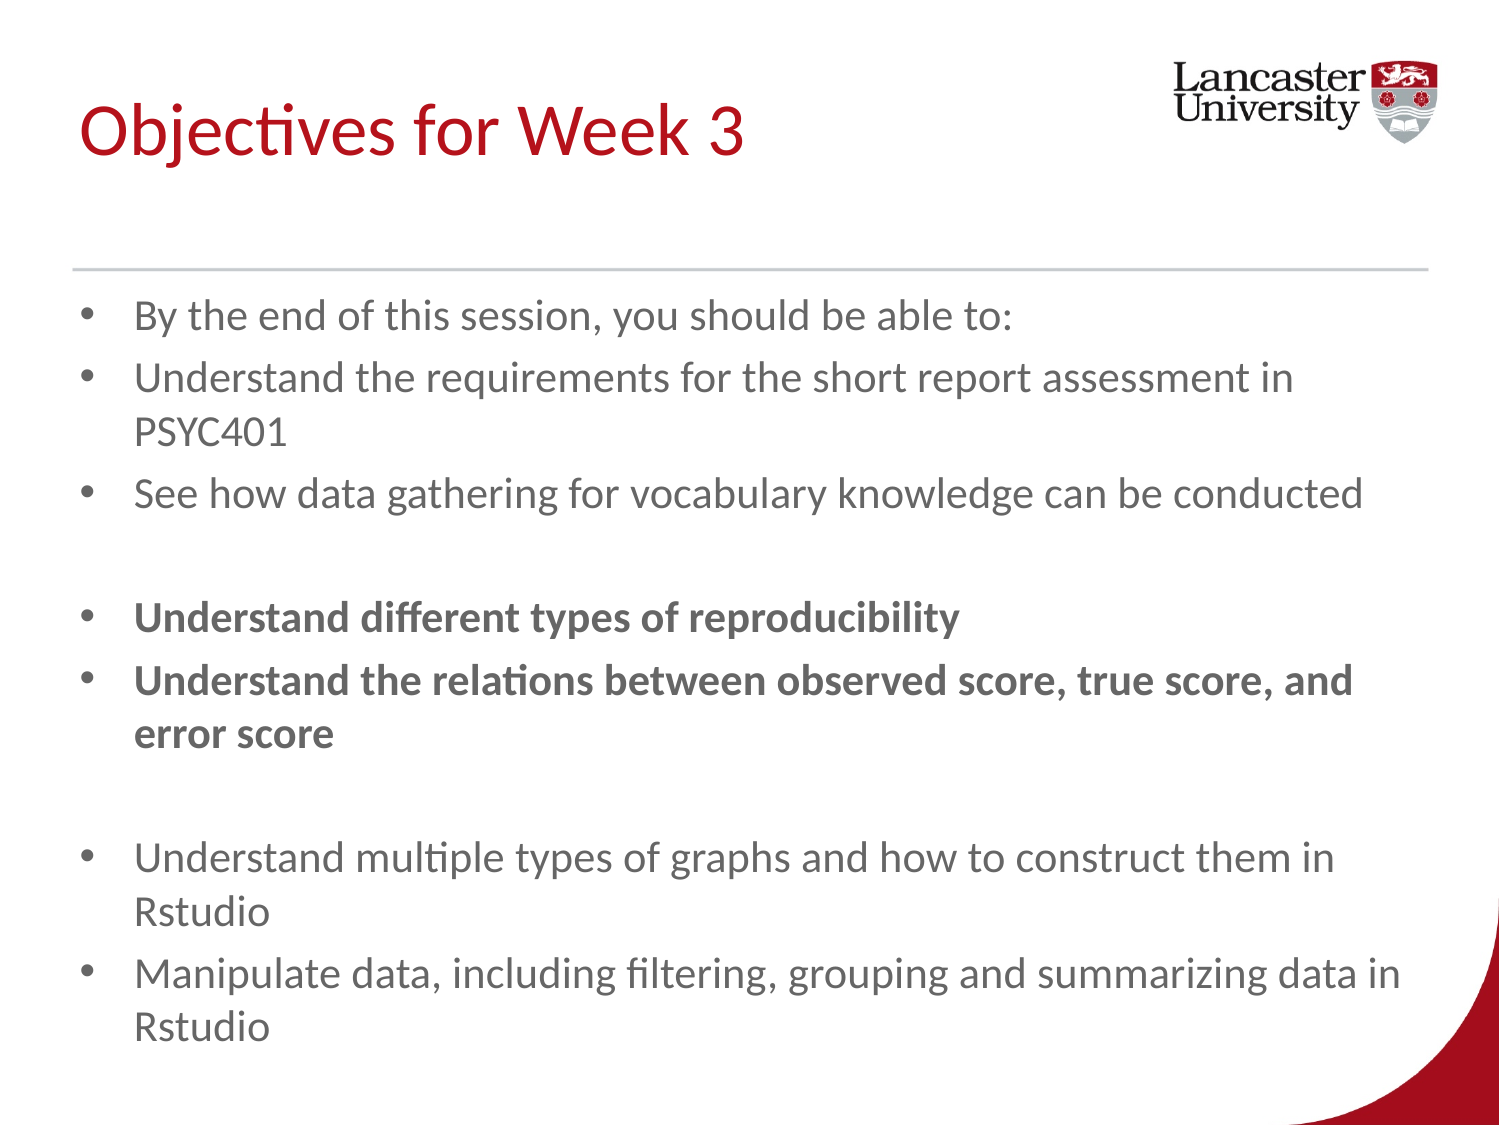

# Objectives for Week 3
By the end of this session, you should be able to:
Understand the requirements for the short report assessment in PSYC401
See how data gathering for vocabulary knowledge can be conducted

Understand different types of reproducibility
Understand the relations between observed score, true score, and error score

Understand multiple types of graphs and how to construct them in Rstudio
Manipulate data, including filtering, grouping and summarizing data in Rstudio